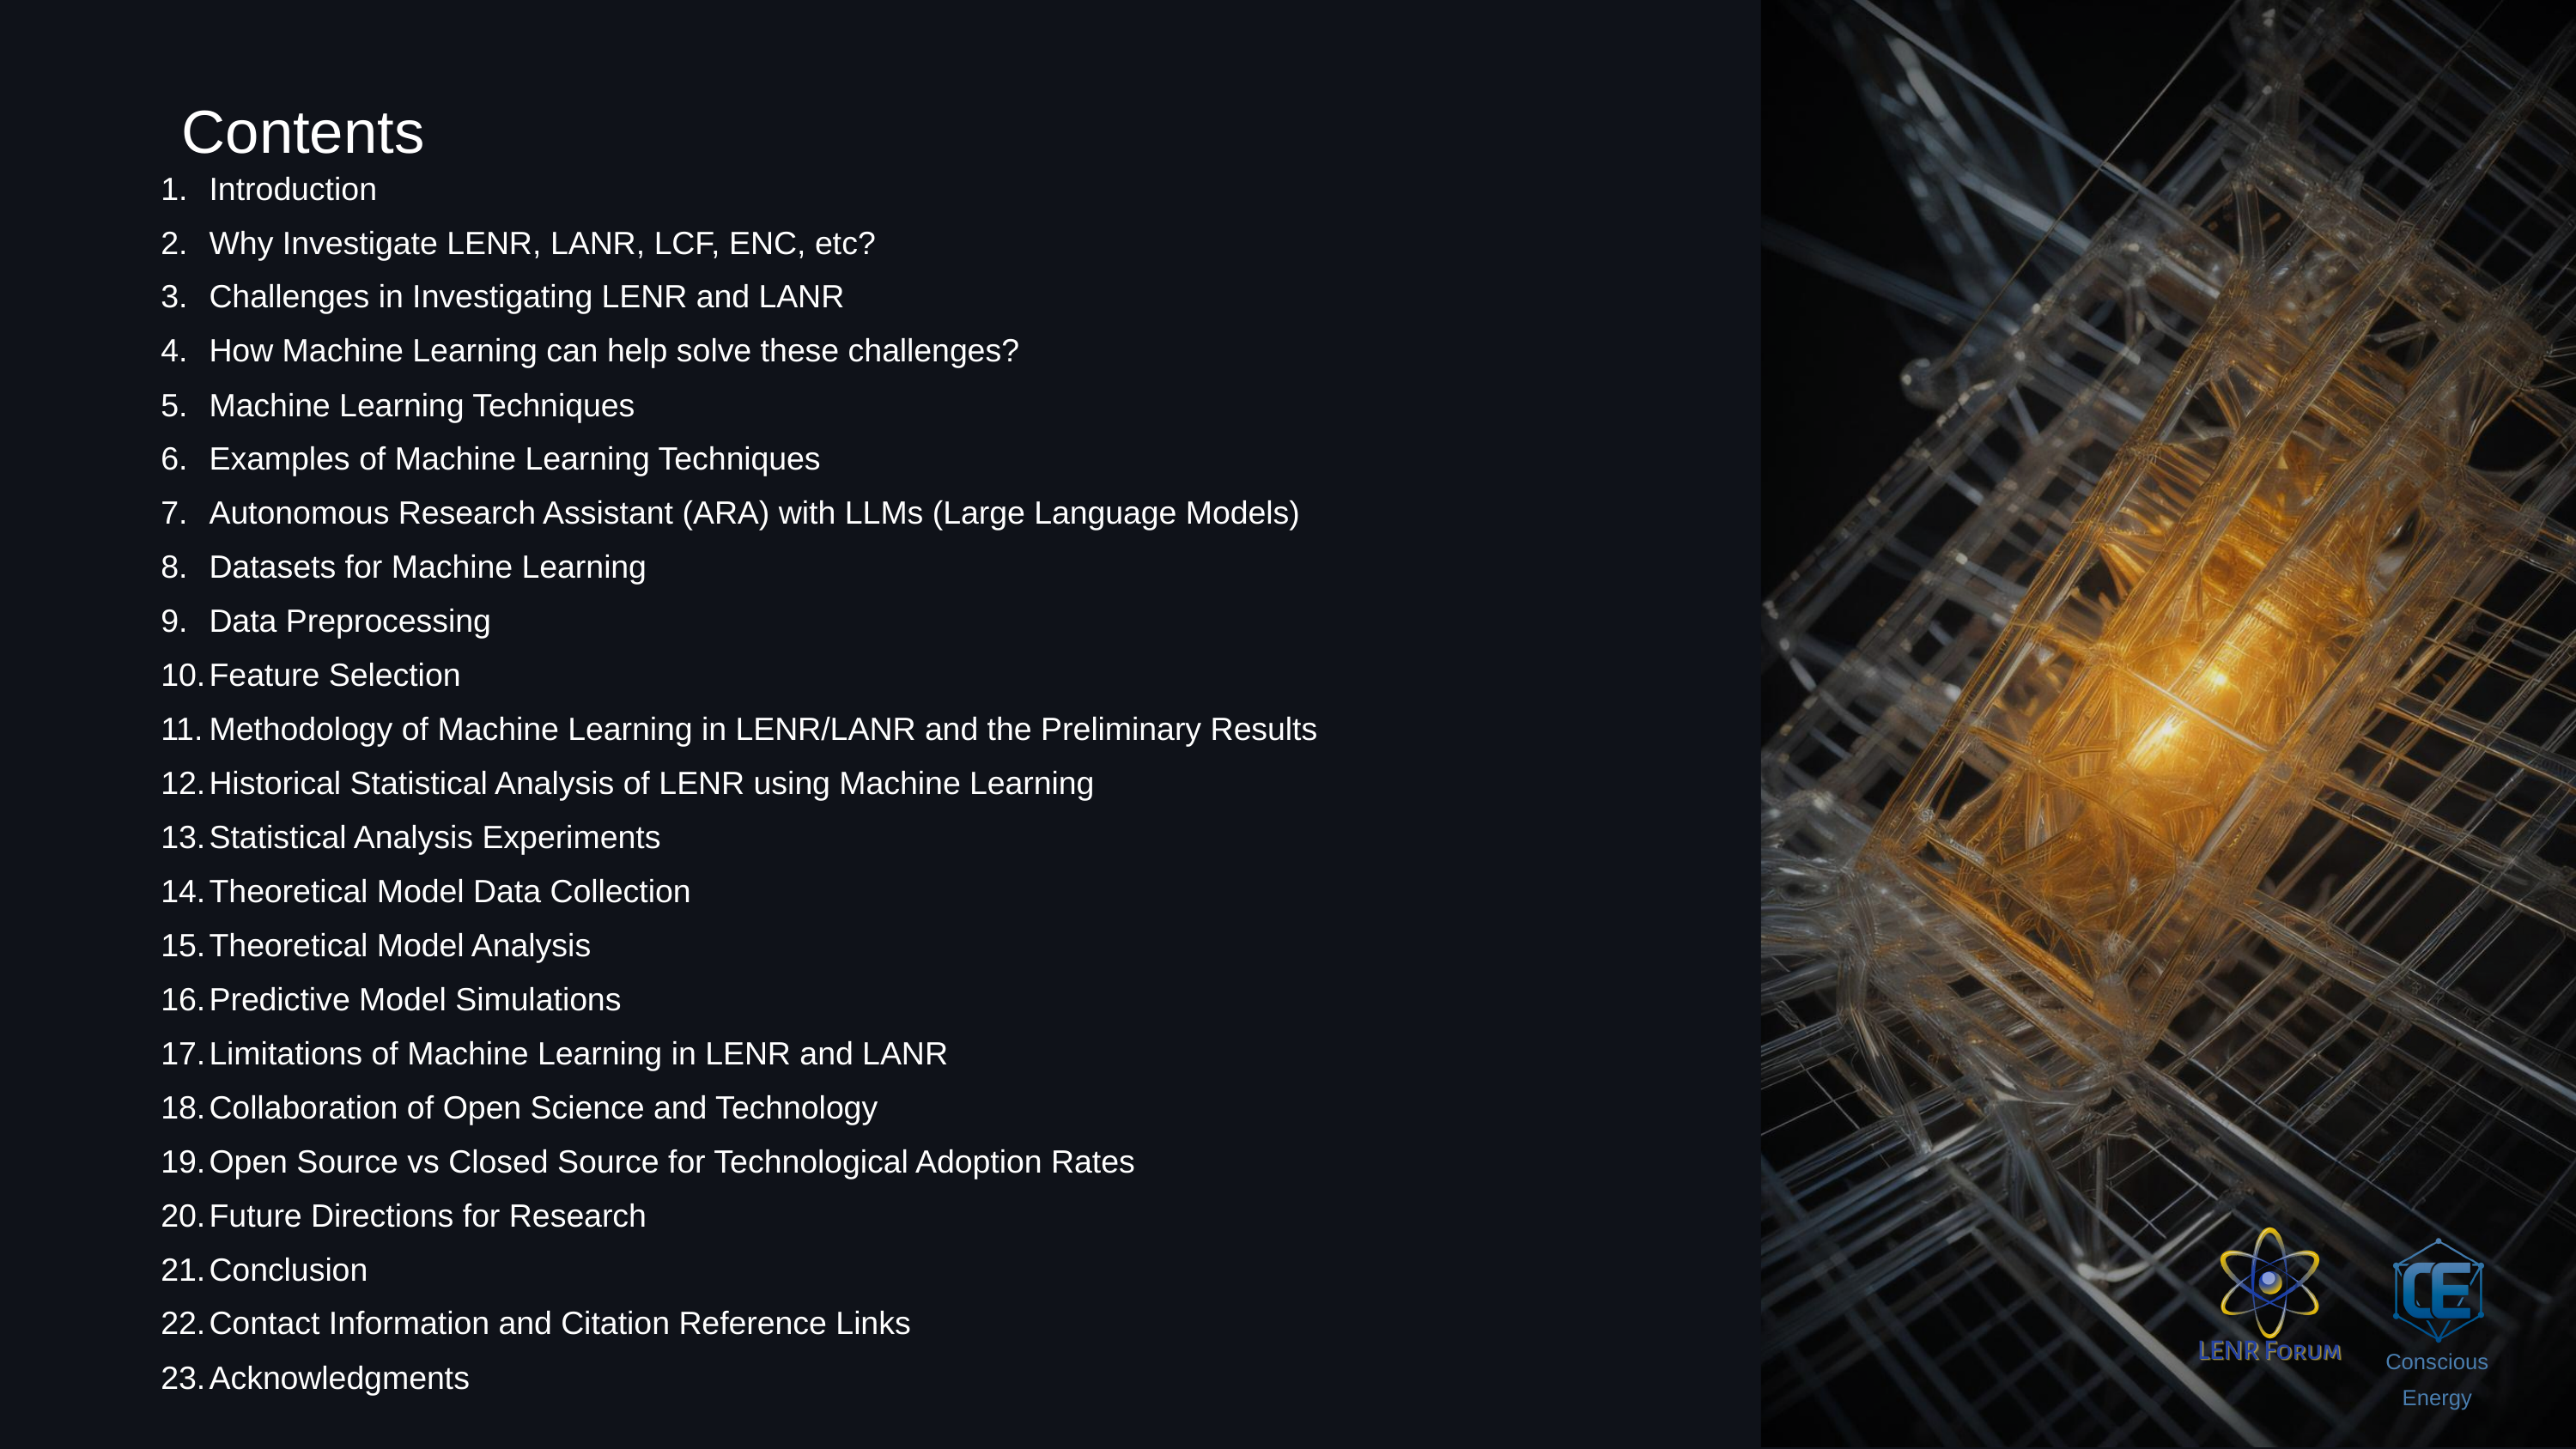

Contents
Introduction
Why Investigate LENR, LANR, LCF, ENC, etc?
Challenges in Investigating LENR and LANR
How Machine Learning can help solve these challenges?
Machine Learning Techniques
Examples of Machine Learning Techniques
Autonomous Research Assistant (ARA) with LLMs (Large Language Models)
Datasets for Machine Learning
Data Preprocessing
Feature Selection
Methodology of Machine Learning in LENR/LANR and the Preliminary Results
Historical Statistical Analysis of LENR using Machine Learning
Statistical Analysis Experiments
Theoretical Model Data Collection
Theoretical Model Analysis
Predictive Model Simulations
Limitations of Machine Learning in LENR and LANR
Collaboration of Open Science and Technology
Open Source vs Closed Source for Technological Adoption Rates
Future Directions for Research
Conclusion
Contact Information and Citation Reference Links
Acknowledgments

Conscious Energy